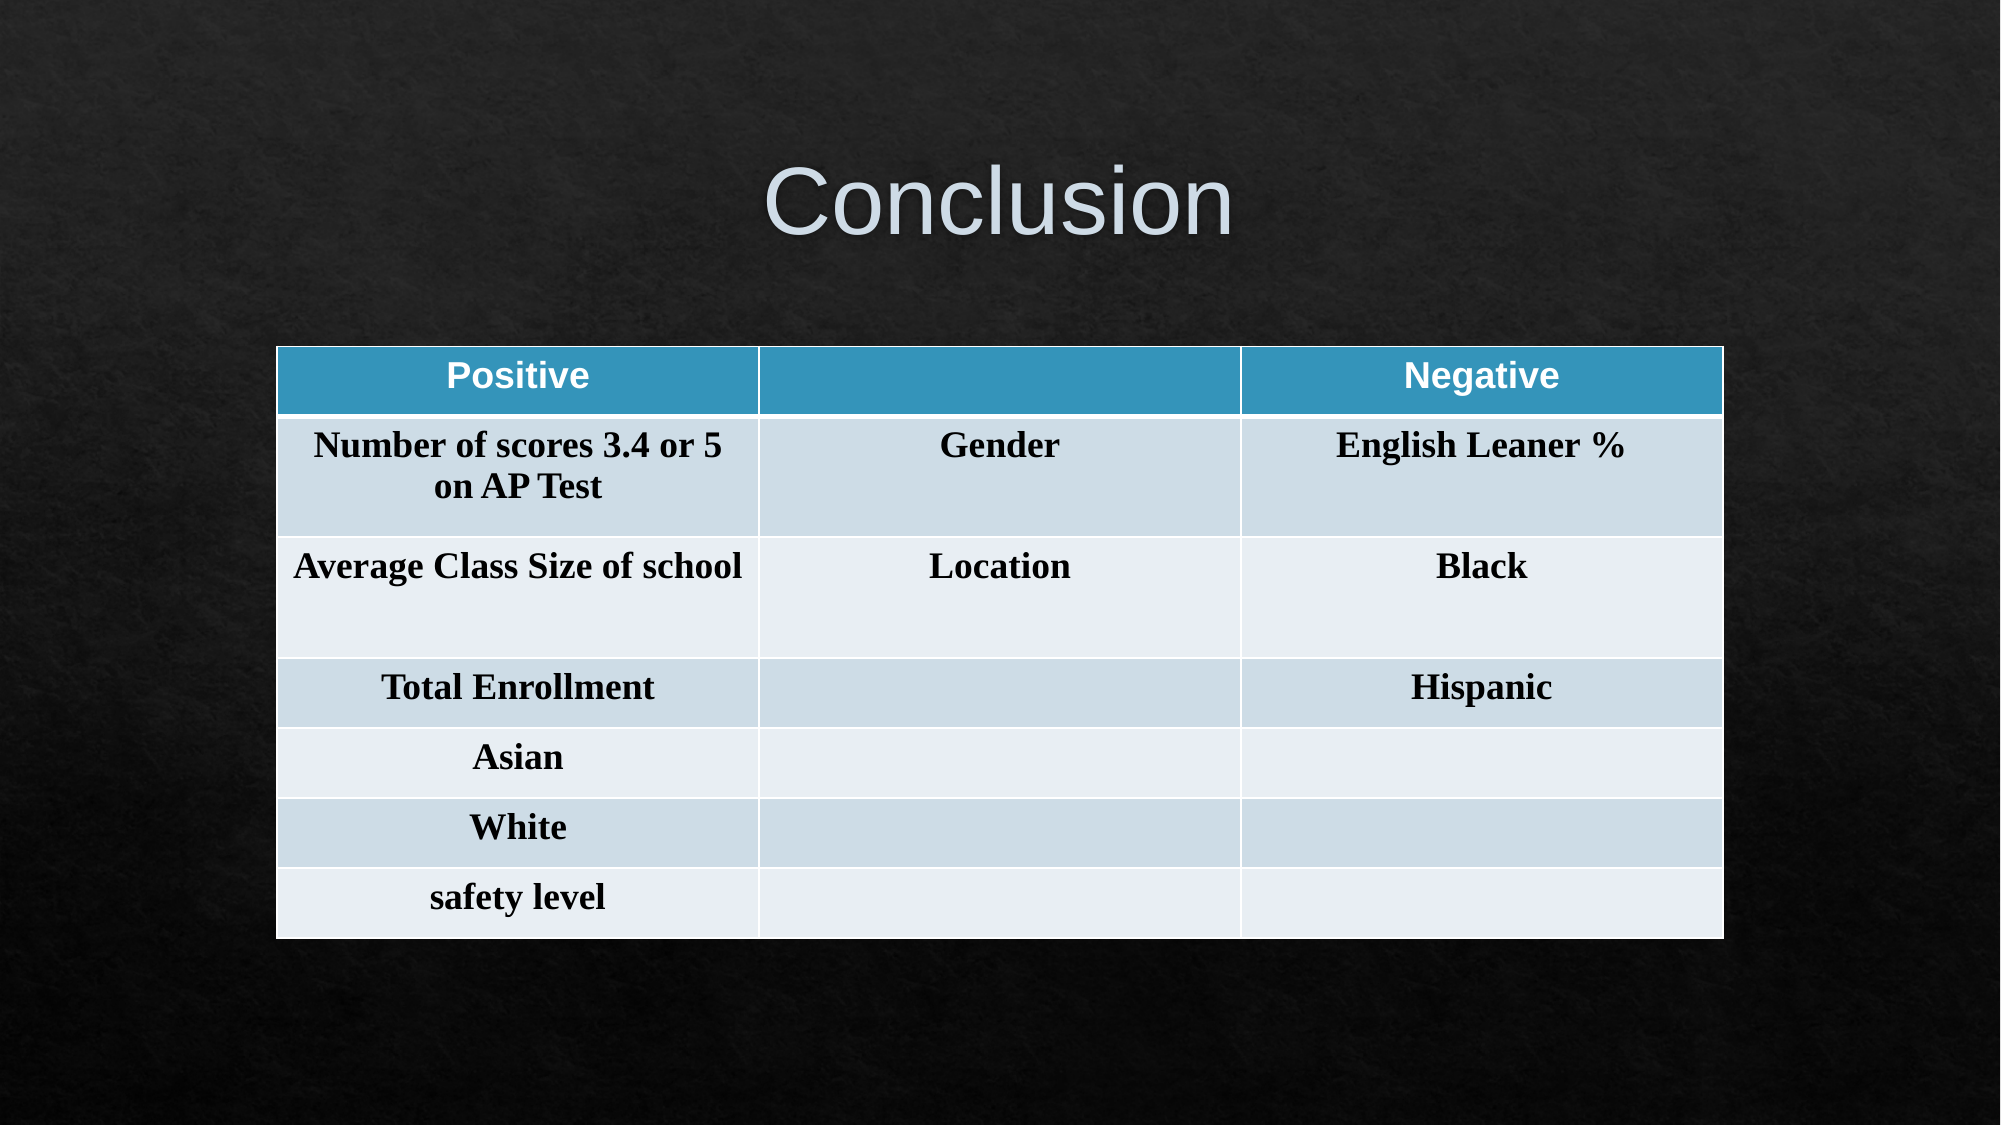

# Conclusion
| Positive |  | Negative |
| --- | --- | --- |
| Number of scores 3.4 or 5 on AP Test | Gender | English Leaner % |
| Average Class Size of school | Location | Black |
| Total Enrollment |  | Hispanic |
| Asian |  |  |
| White |  |  |
| safety level |  |  |